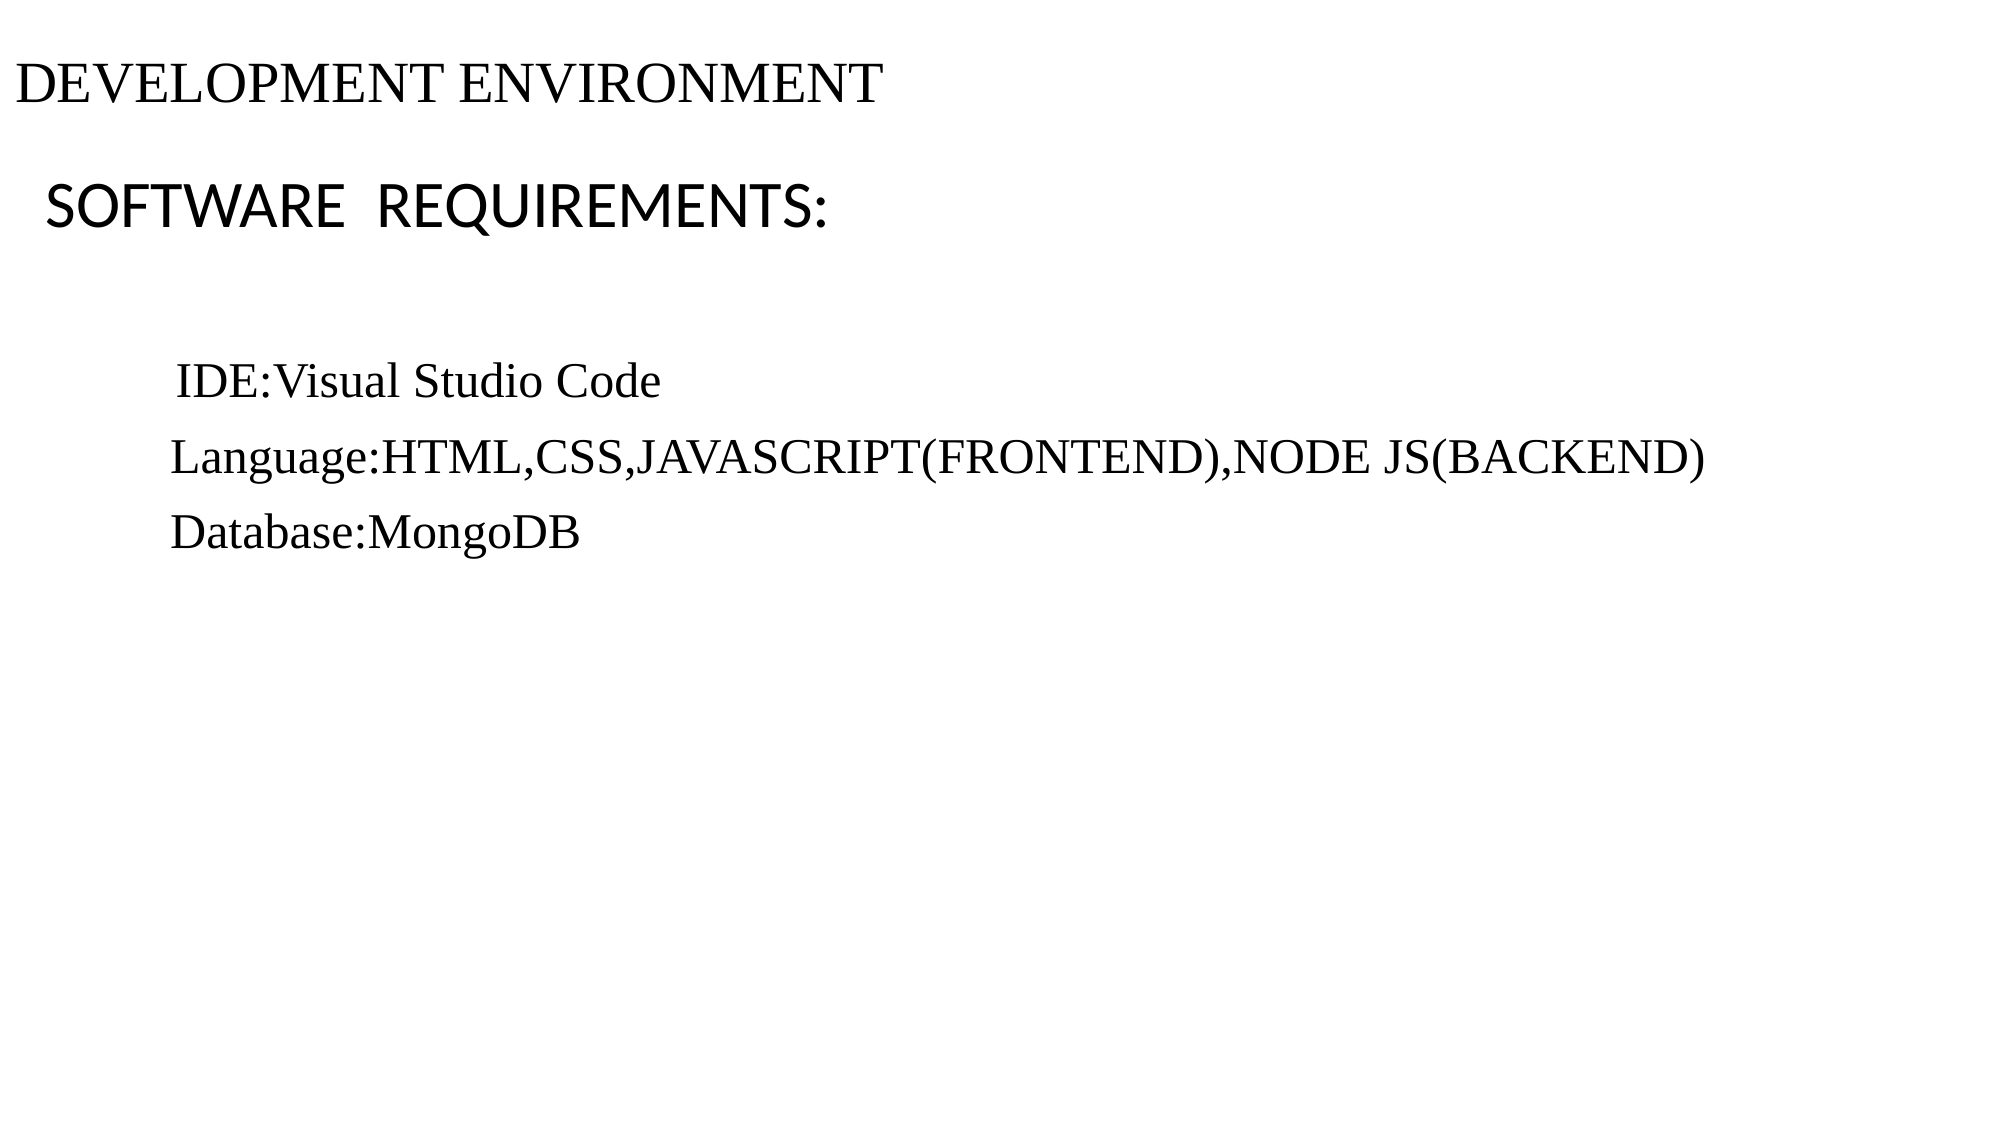

# DEVELOPMENT ENVIRONMENT
SOFTWARE  REQUIREMENTS:

         IDE:Visual Studio Code
          Language:HTML,CSS,JAVASCRIPT(FRONTEND),NODE JS(BACKEND)
          Database:MongoDB